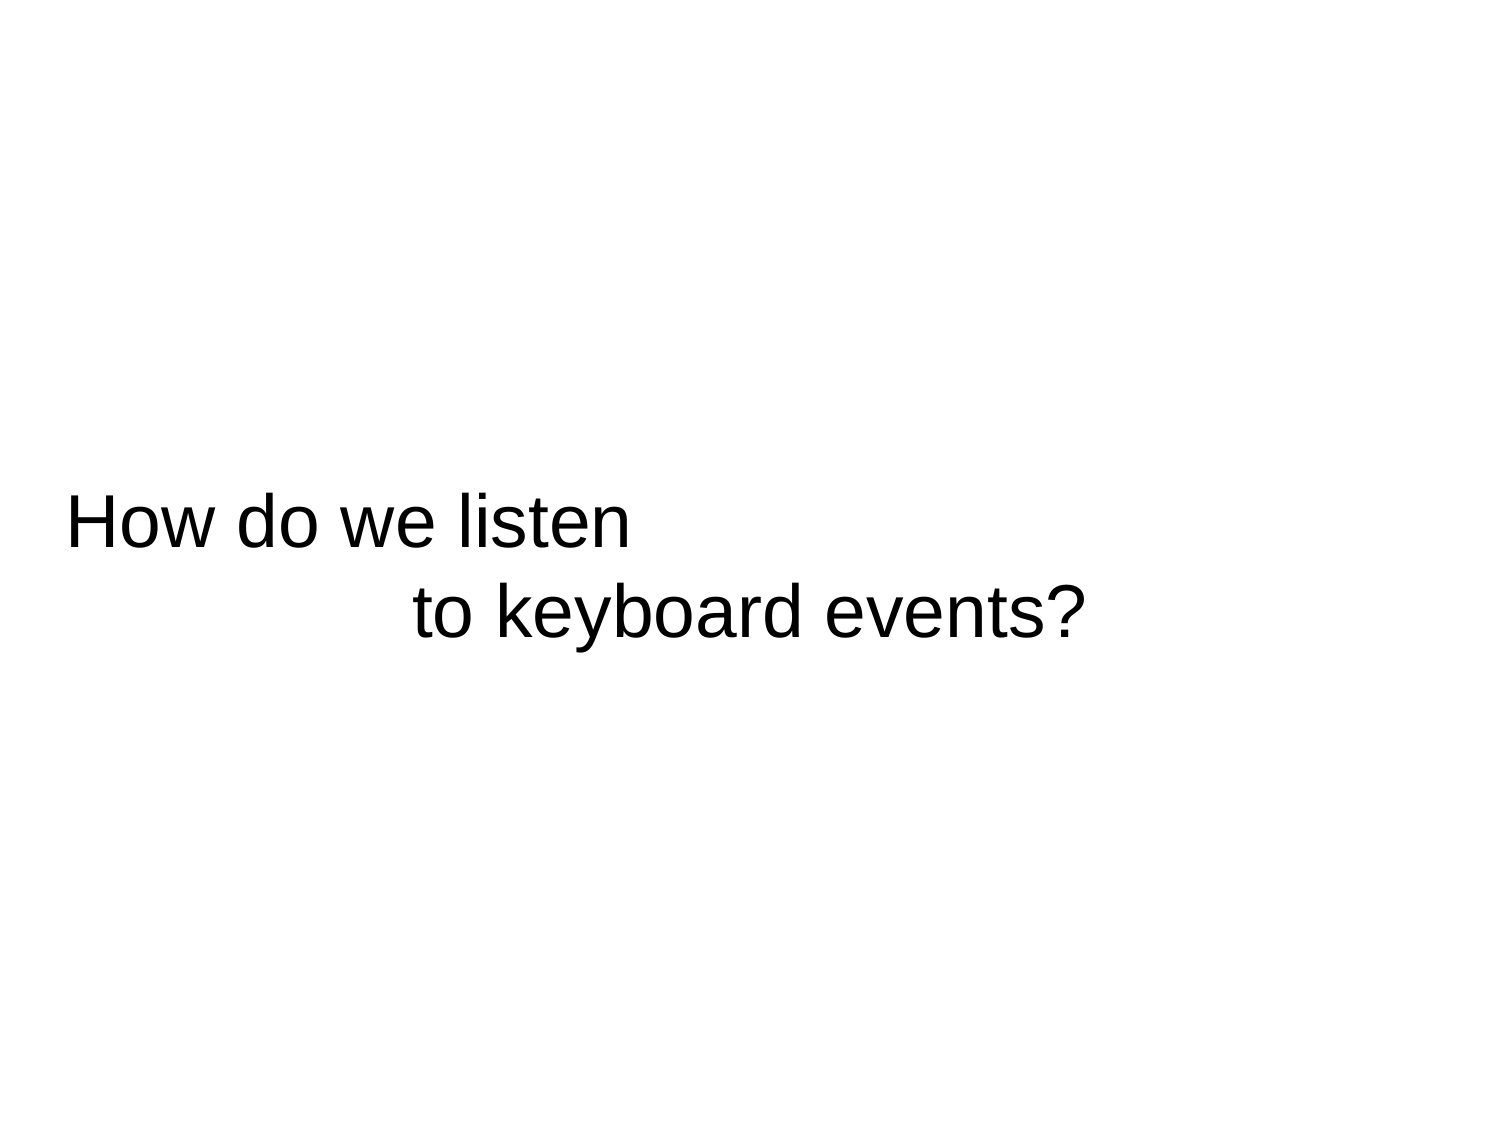

How do we listen
to keyboard events?